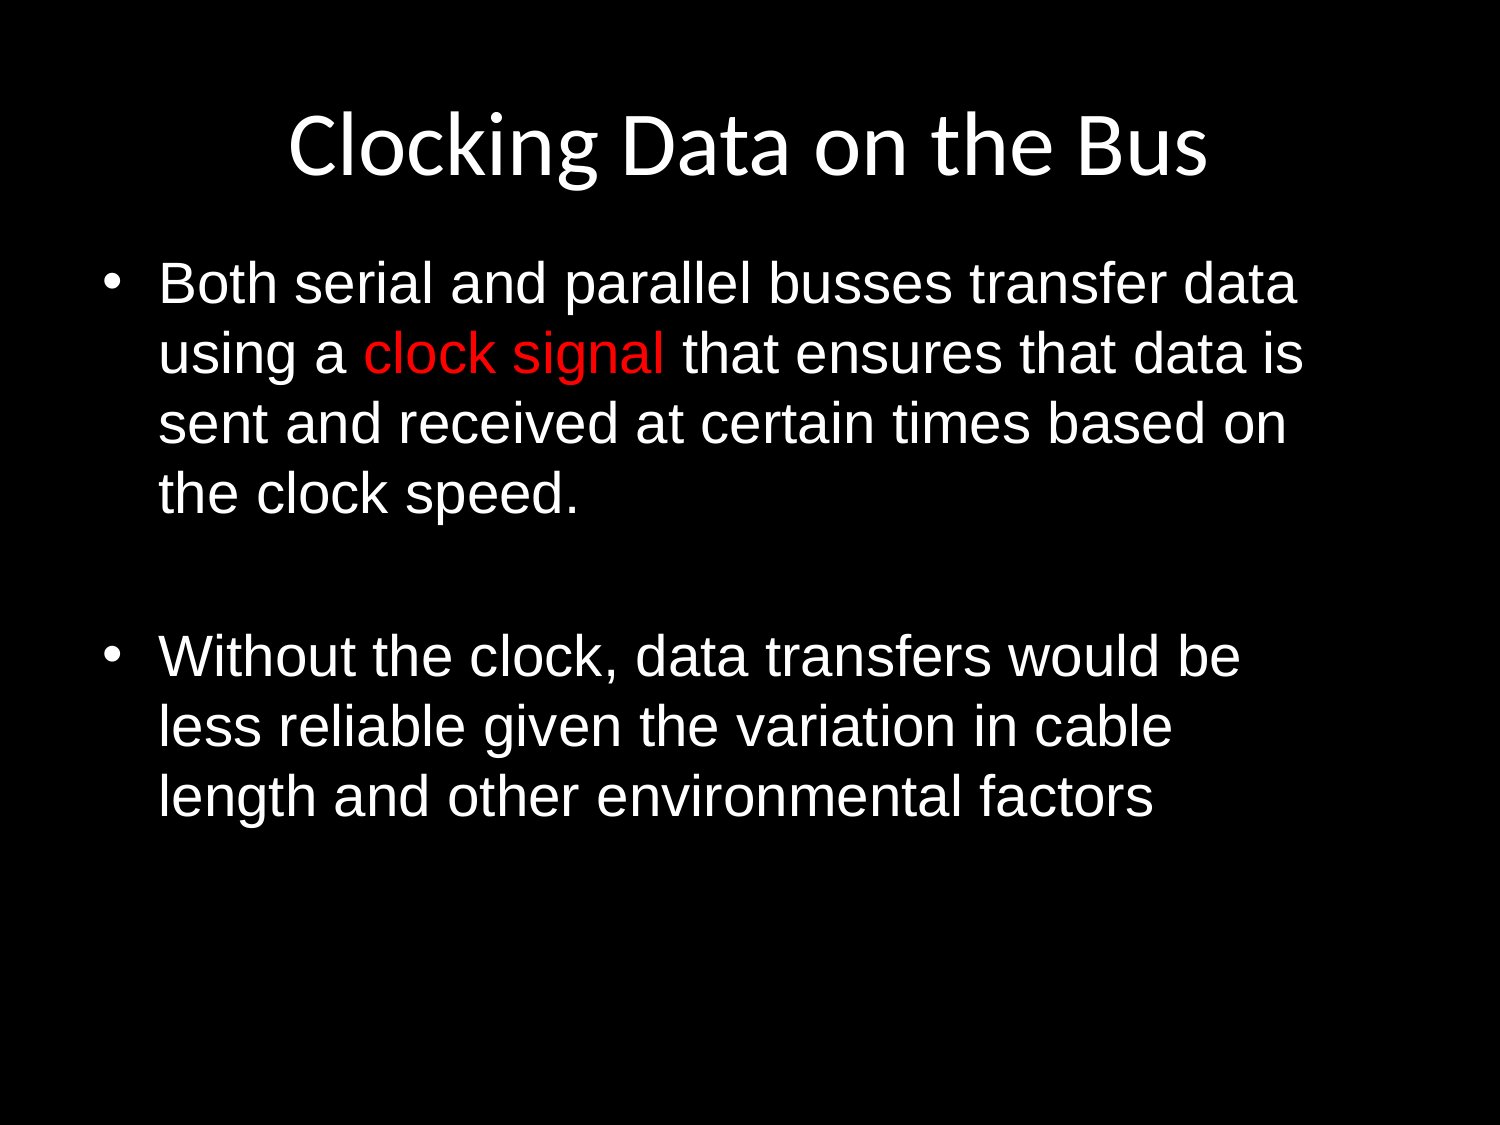

# Clocking Data on the Bus
Both serial and parallel busses transfer data using a clock signal that ensures that data is sent and received at certain times based on the clock speed.

Without the clock, data transfers would be less reliable given the variation in cable length and other environmental factors